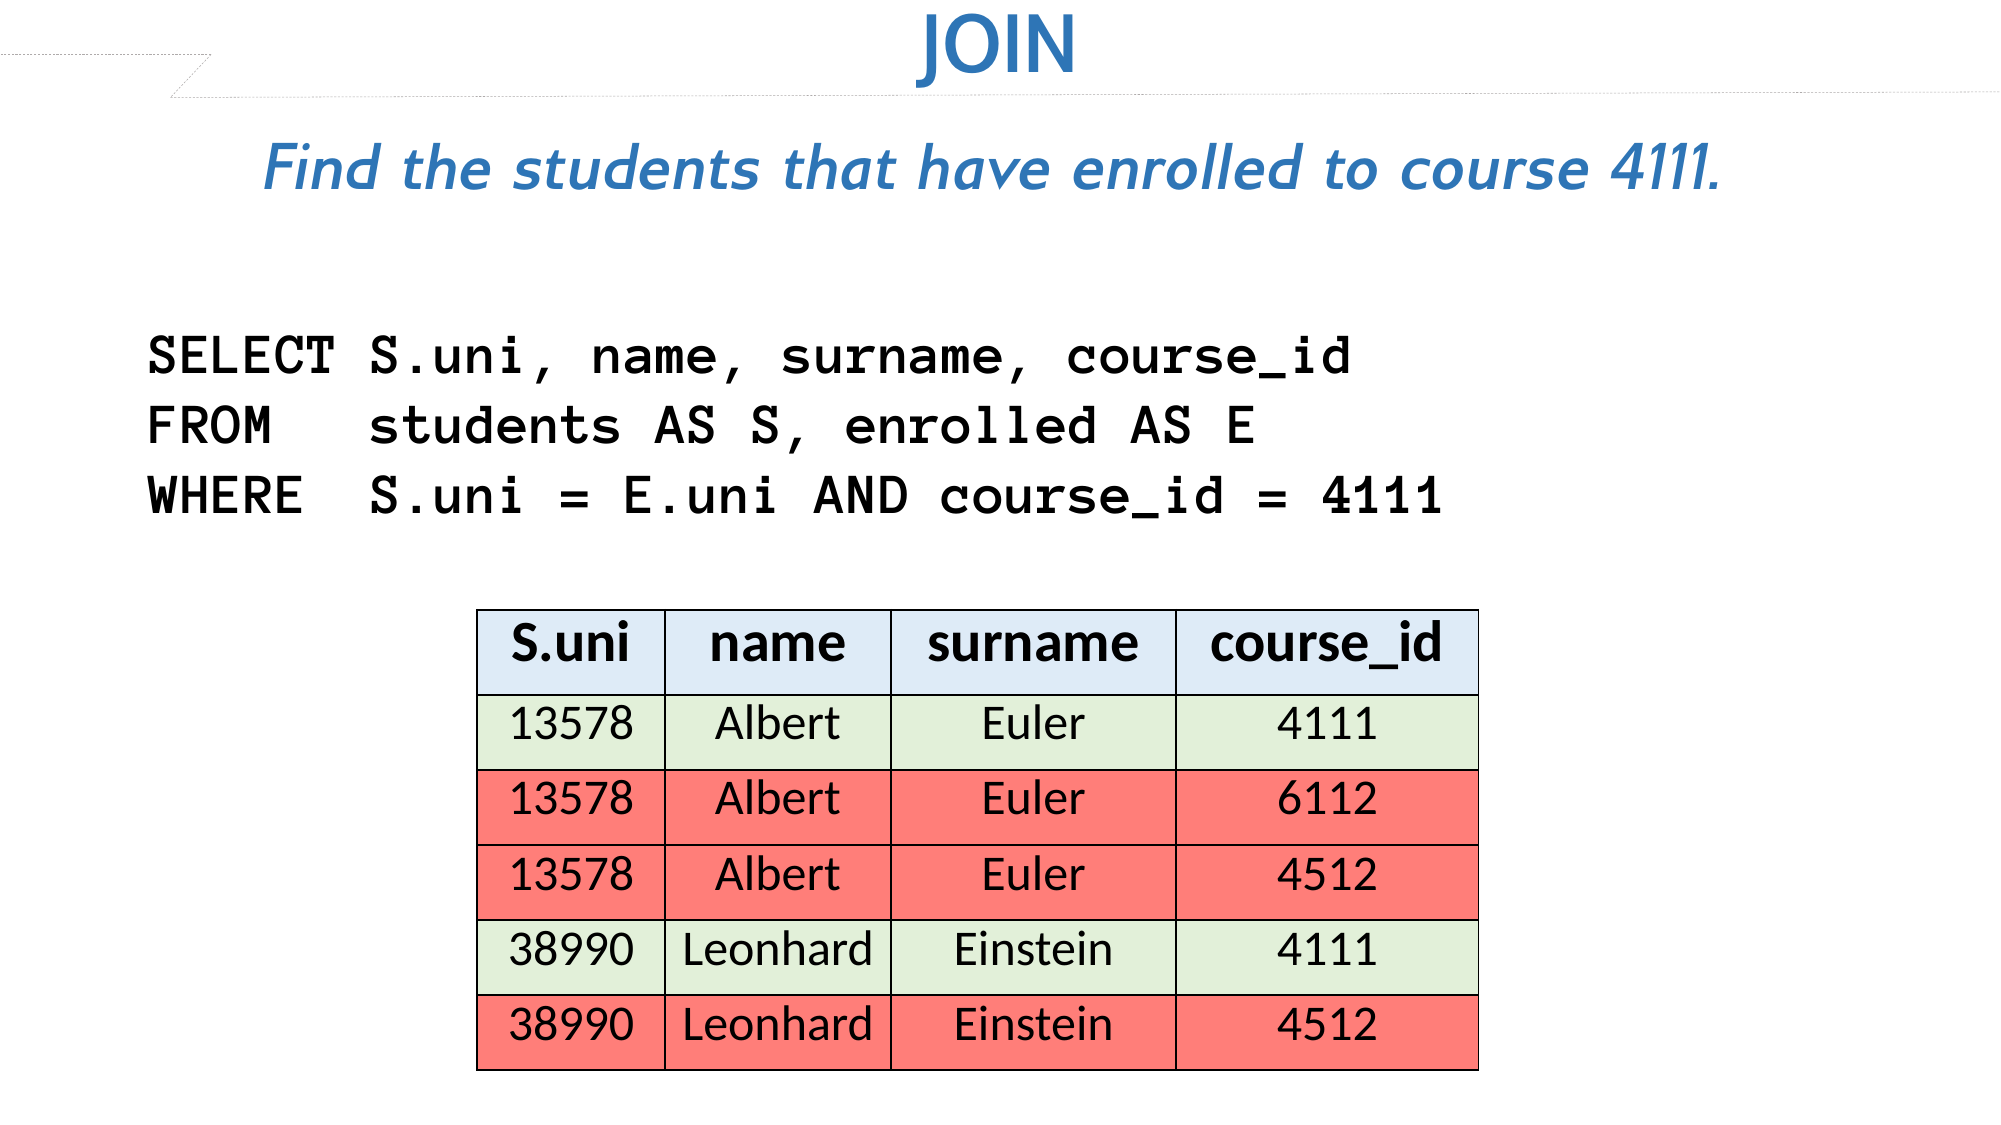

JOIN
Find the students that have enrolled to course 4111.
SELECT S.uni, name, surname, course_id
FROM   students AS S, enrolled AS E
WHERE  S.uni = E.uni AND course_id = 4111
| S.uni | name | surname | course\_id |
| --- | --- | --- | --- |
| 13578 | Albert | Euler | 4111 |
| 13578 | Albert | Euler | 6112 |
| 13578 | Albert | Euler | 4512 |
| 38990 | Leonhard | Einstein | 4111 |
| 38990 | Leonhard | Einstein | 4512 |